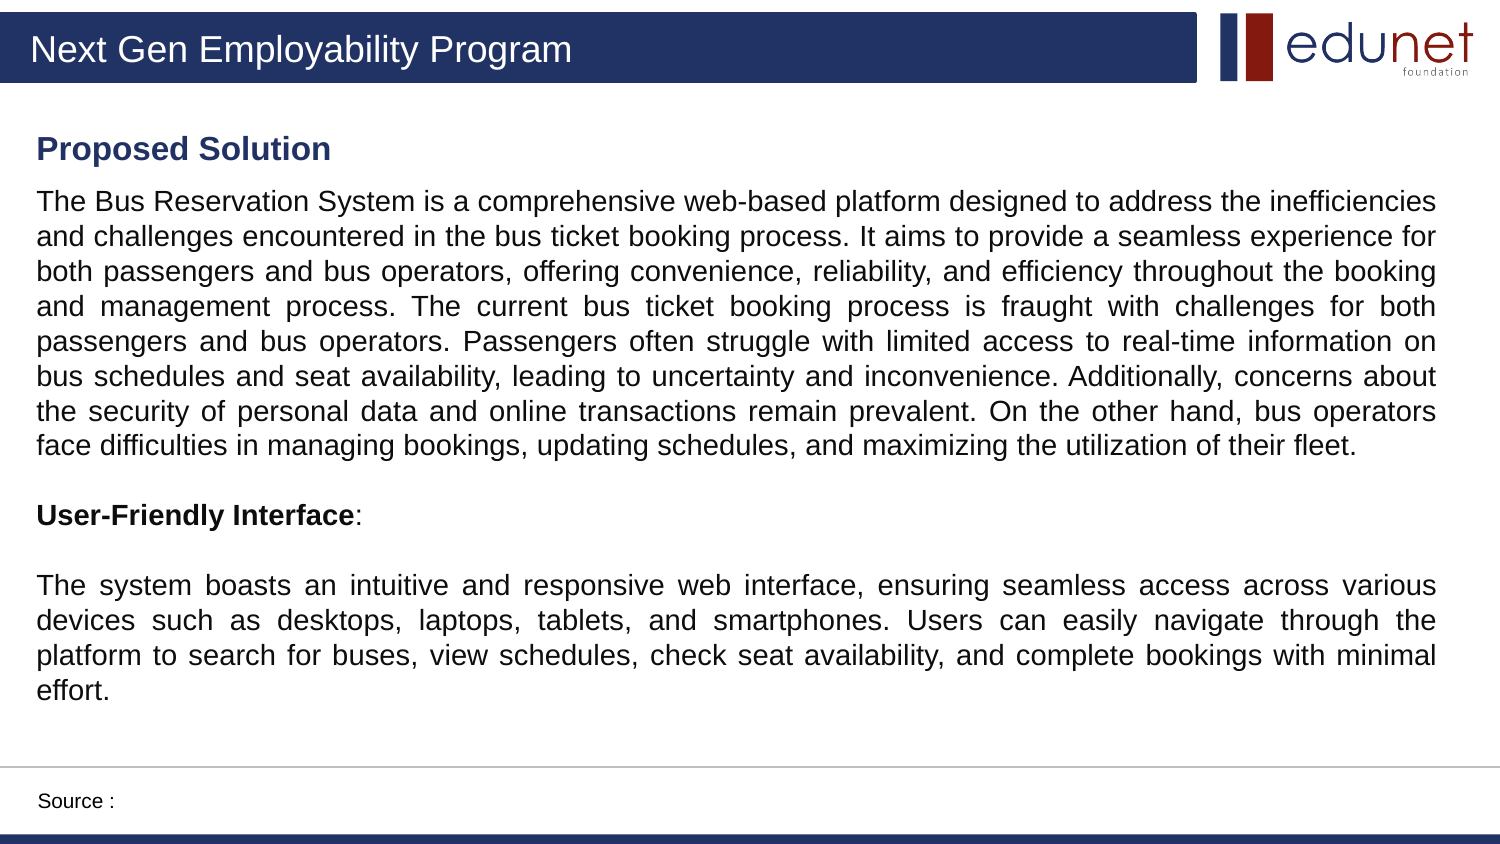

Proposed Solution
The Bus Reservation System is a comprehensive web-based platform designed to address the inefficiencies and challenges encountered in the bus ticket booking process. It aims to provide a seamless experience for both passengers and bus operators, offering convenience, reliability, and efficiency throughout the booking and management process. The current bus ticket booking process is fraught with challenges for both passengers and bus operators. Passengers often struggle with limited access to real-time information on bus schedules and seat availability, leading to uncertainty and inconvenience. Additionally, concerns about the security of personal data and online transactions remain prevalent. On the other hand, bus operators face difficulties in managing bookings, updating schedules, and maximizing the utilization of their fleet.

User-Friendly Interface:

The system boasts an intuitive and responsive web interface, ensuring seamless access across various devices such as desktops, laptops, tablets, and smartphones. Users can easily navigate through the platform to search for buses, view schedules, check seat availability, and complete bookings with minimal effort.

.
Source :